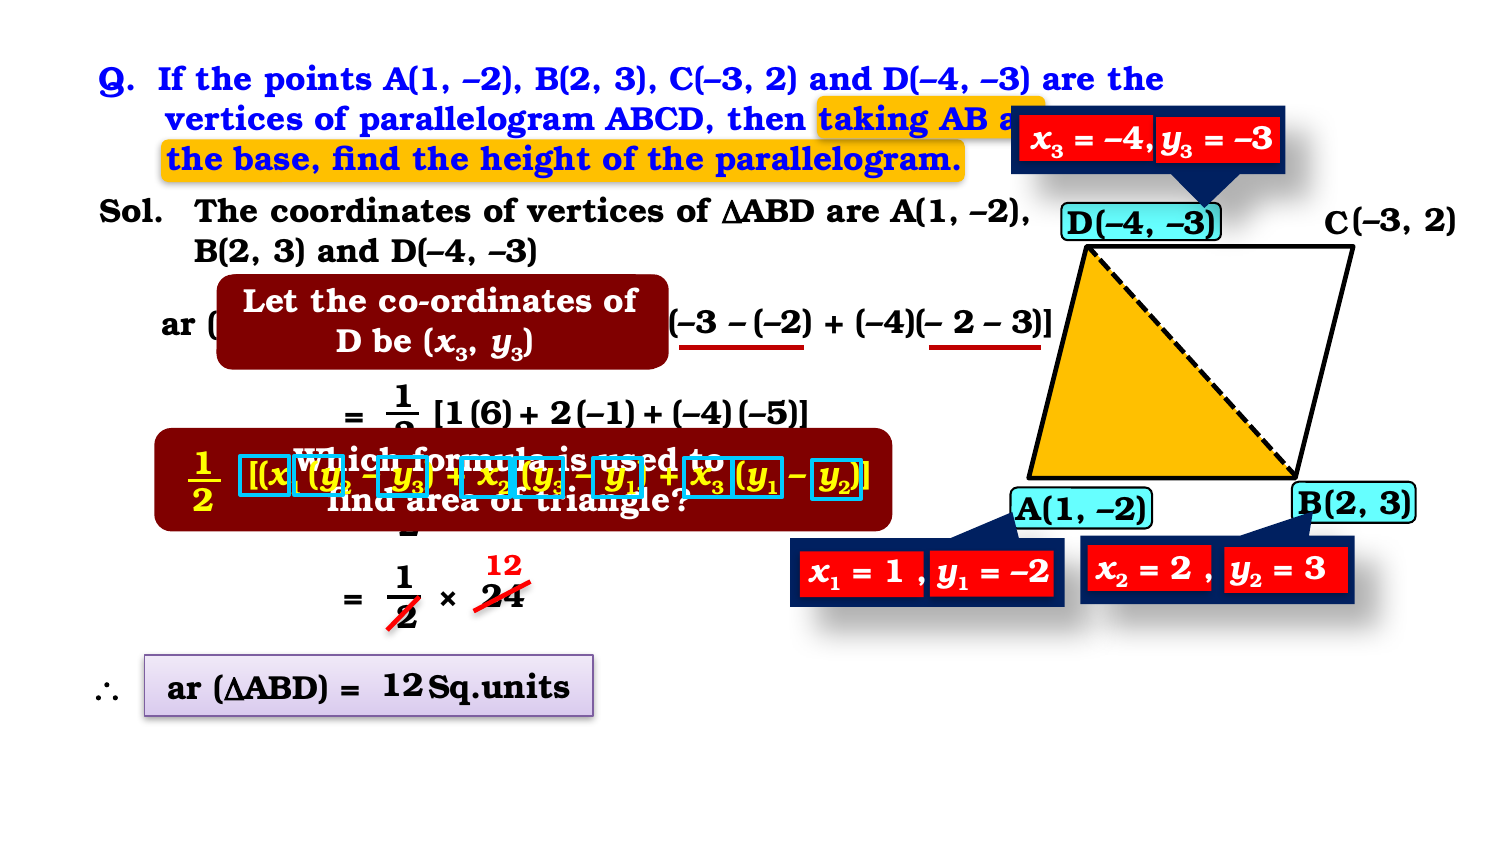

Q.  If the points A(1, –2), B(2, 3), C(–3, 2) and D(–4, –3) are the
	 vertices of parallelogram ABCD, then taking AB as
      the base, find the height of the parallelogram.

x3 = –4,
y3 = –3

Sol.
The coordinates of vertices of ΔABD are A(1, –2),
B(2, 3) and D(–4, –3)
(–3, 2)
(–4, –3)
C
D

(2, 3)
B
(1, –2)
A

Let the co-ordinates of B be (x2, y2)

Let the co-ordinates of D be (x3, y3)

Let the co-ordinates of A be (x1, y1)

1
[
1
(3
–
(–3)
+
2
(–3
–
(–2)
+ (–4)
(– 2
–
3)]
ar (ΔABD)
=
2
1
+
[1
(6)
+
2
(–1)
(–4)
(–5)]
=
2

Which formula is used to find area of triangle?
1
2
[(x1 (y2 – y3) + x2 (y3 – y1) + x3 (y1 – y2)]
1

×
(6
–
2
+
20)
=

2

12
x2 = 2 ,
y2 = 3
x1 = 1 ,
y1 = –2

1

24
×
=

2

12
Sq.units
∴	ar (ΔABD) =